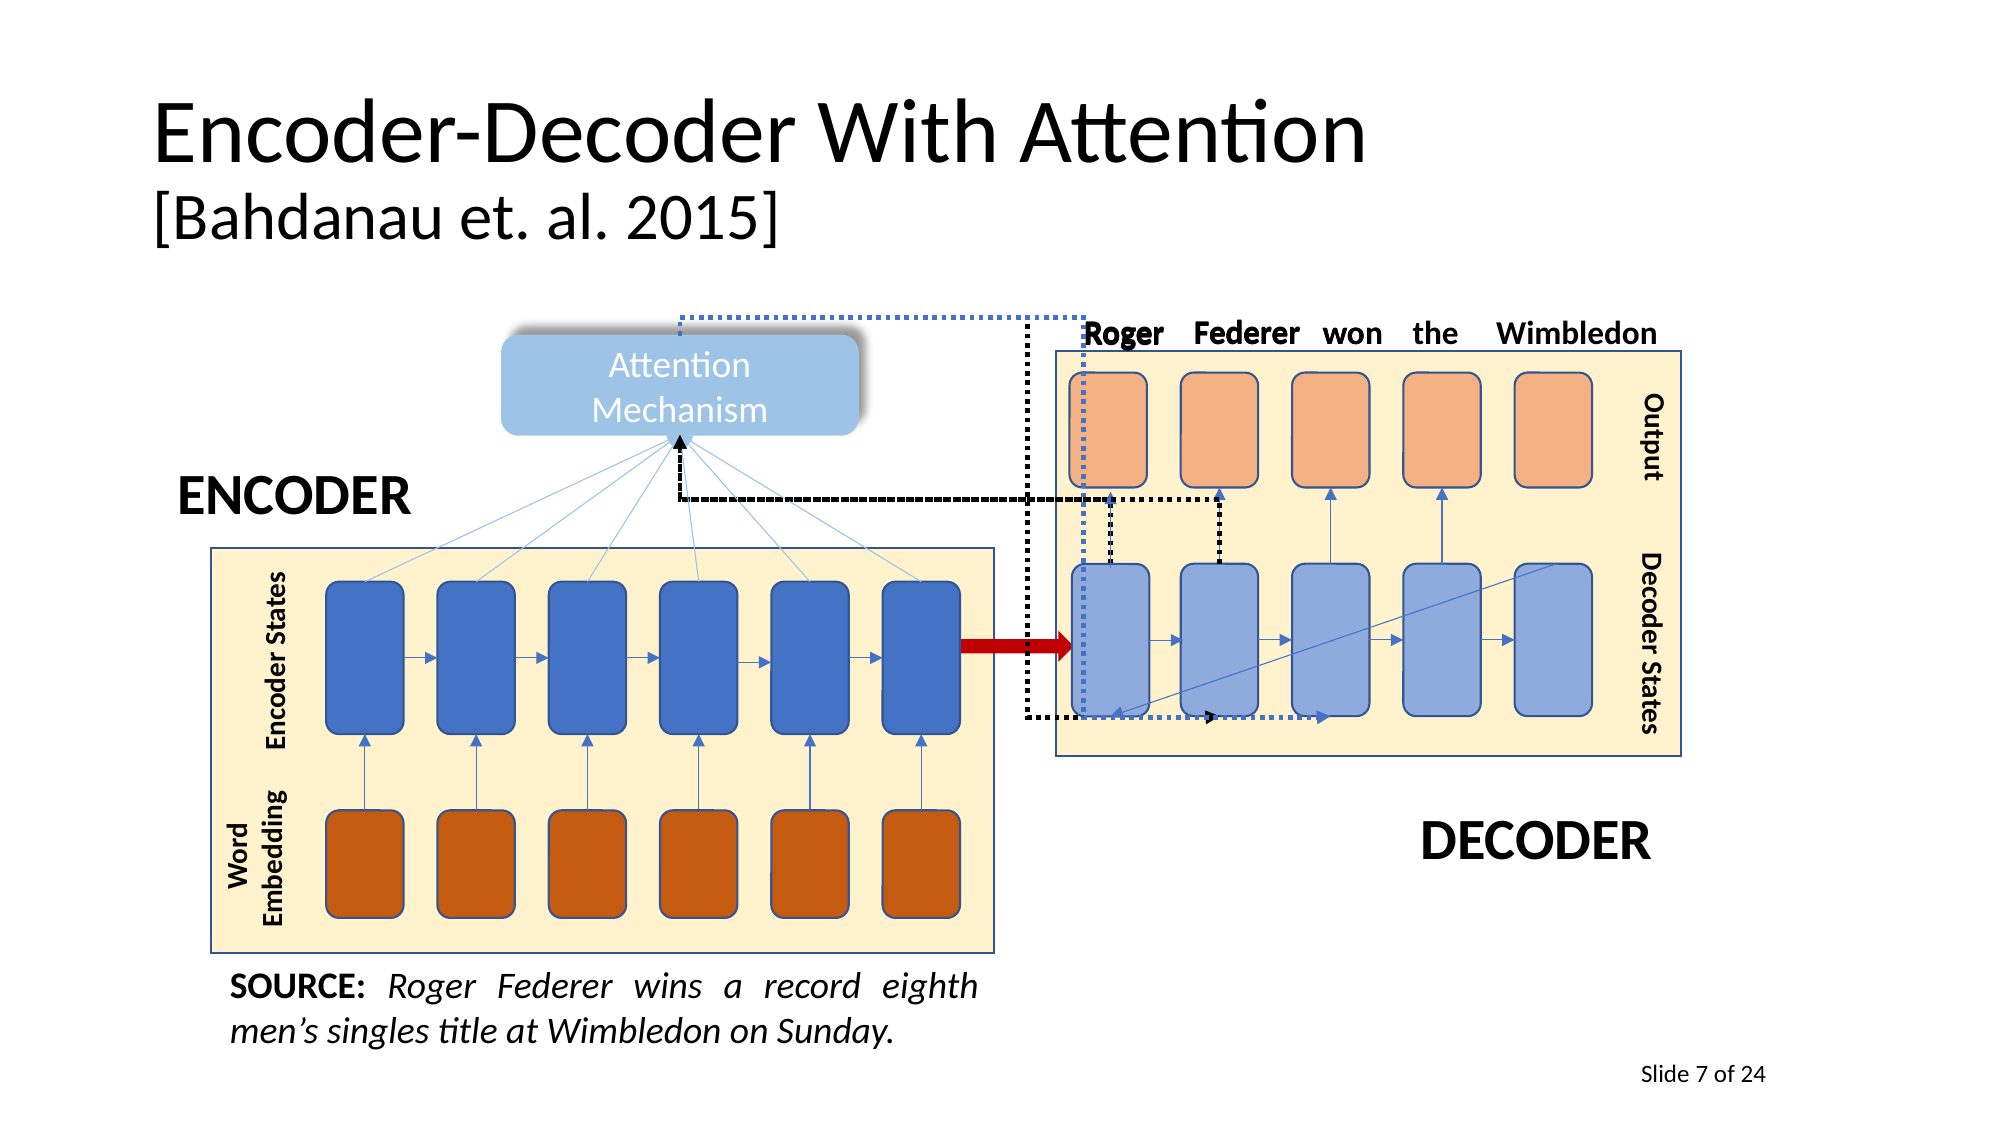

# Encoder-Decoder With Attention [Bahdanau et. al. 2015]
Roger    Federer
Roger    Federer   won
Roger    Federer   won    the     Wimbledon
Roger
Attention Mechanism

Output
ENCODER

Decoder States
Encoder States

DECODER

Word Embedding
SOURCE: Roger Federer wins a record eighth men’s singles title at Wimbledon on Sunday.